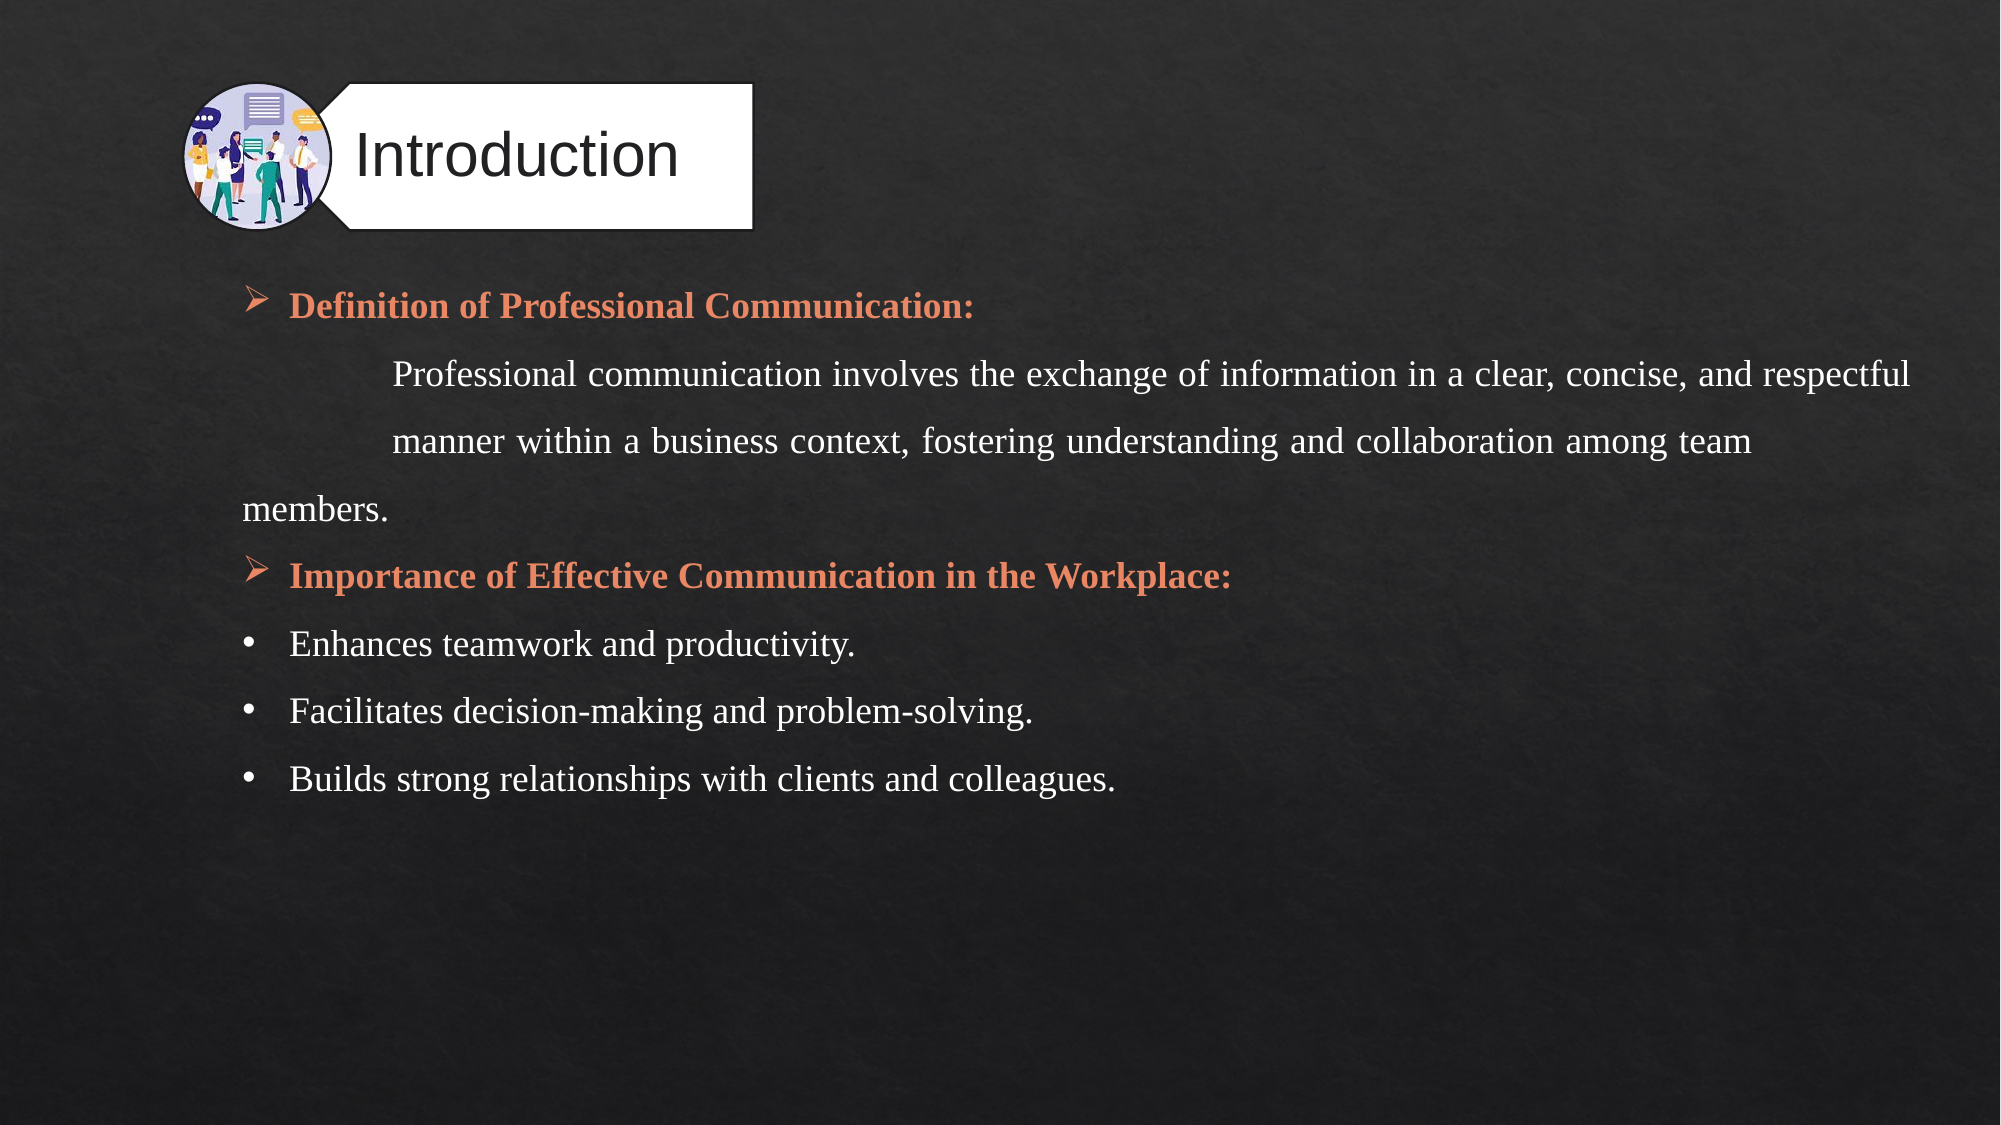

Introduction
Definition of Professional Communication:
	Professional communication involves the exchange of information in a clear, concise, and respectful 	manner within a business context, fostering understanding and collaboration among team 	members.
Importance of Effective Communication in the Workplace:
Enhances teamwork and productivity.
Facilitates decision-making and problem-solving.
Builds strong relationships with clients and colleagues.